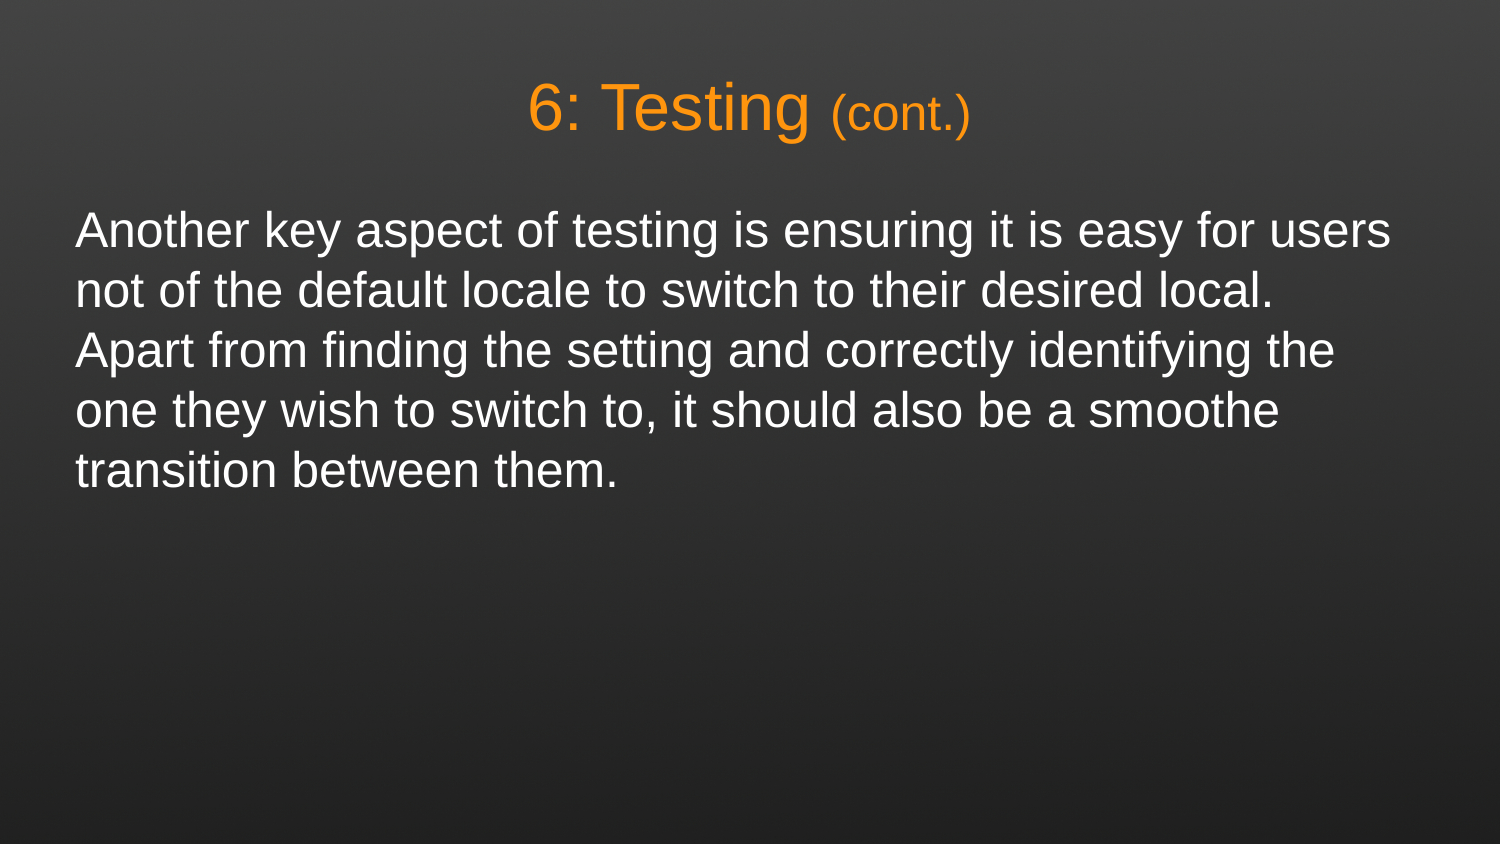

6: Testing (cont.)
Another key aspect of testing is ensuring it is easy for users not of the default locale to switch to their desired local.
Apart from finding the setting and correctly identifying the one they wish to switch to, it should also be a smoothe transition between them.